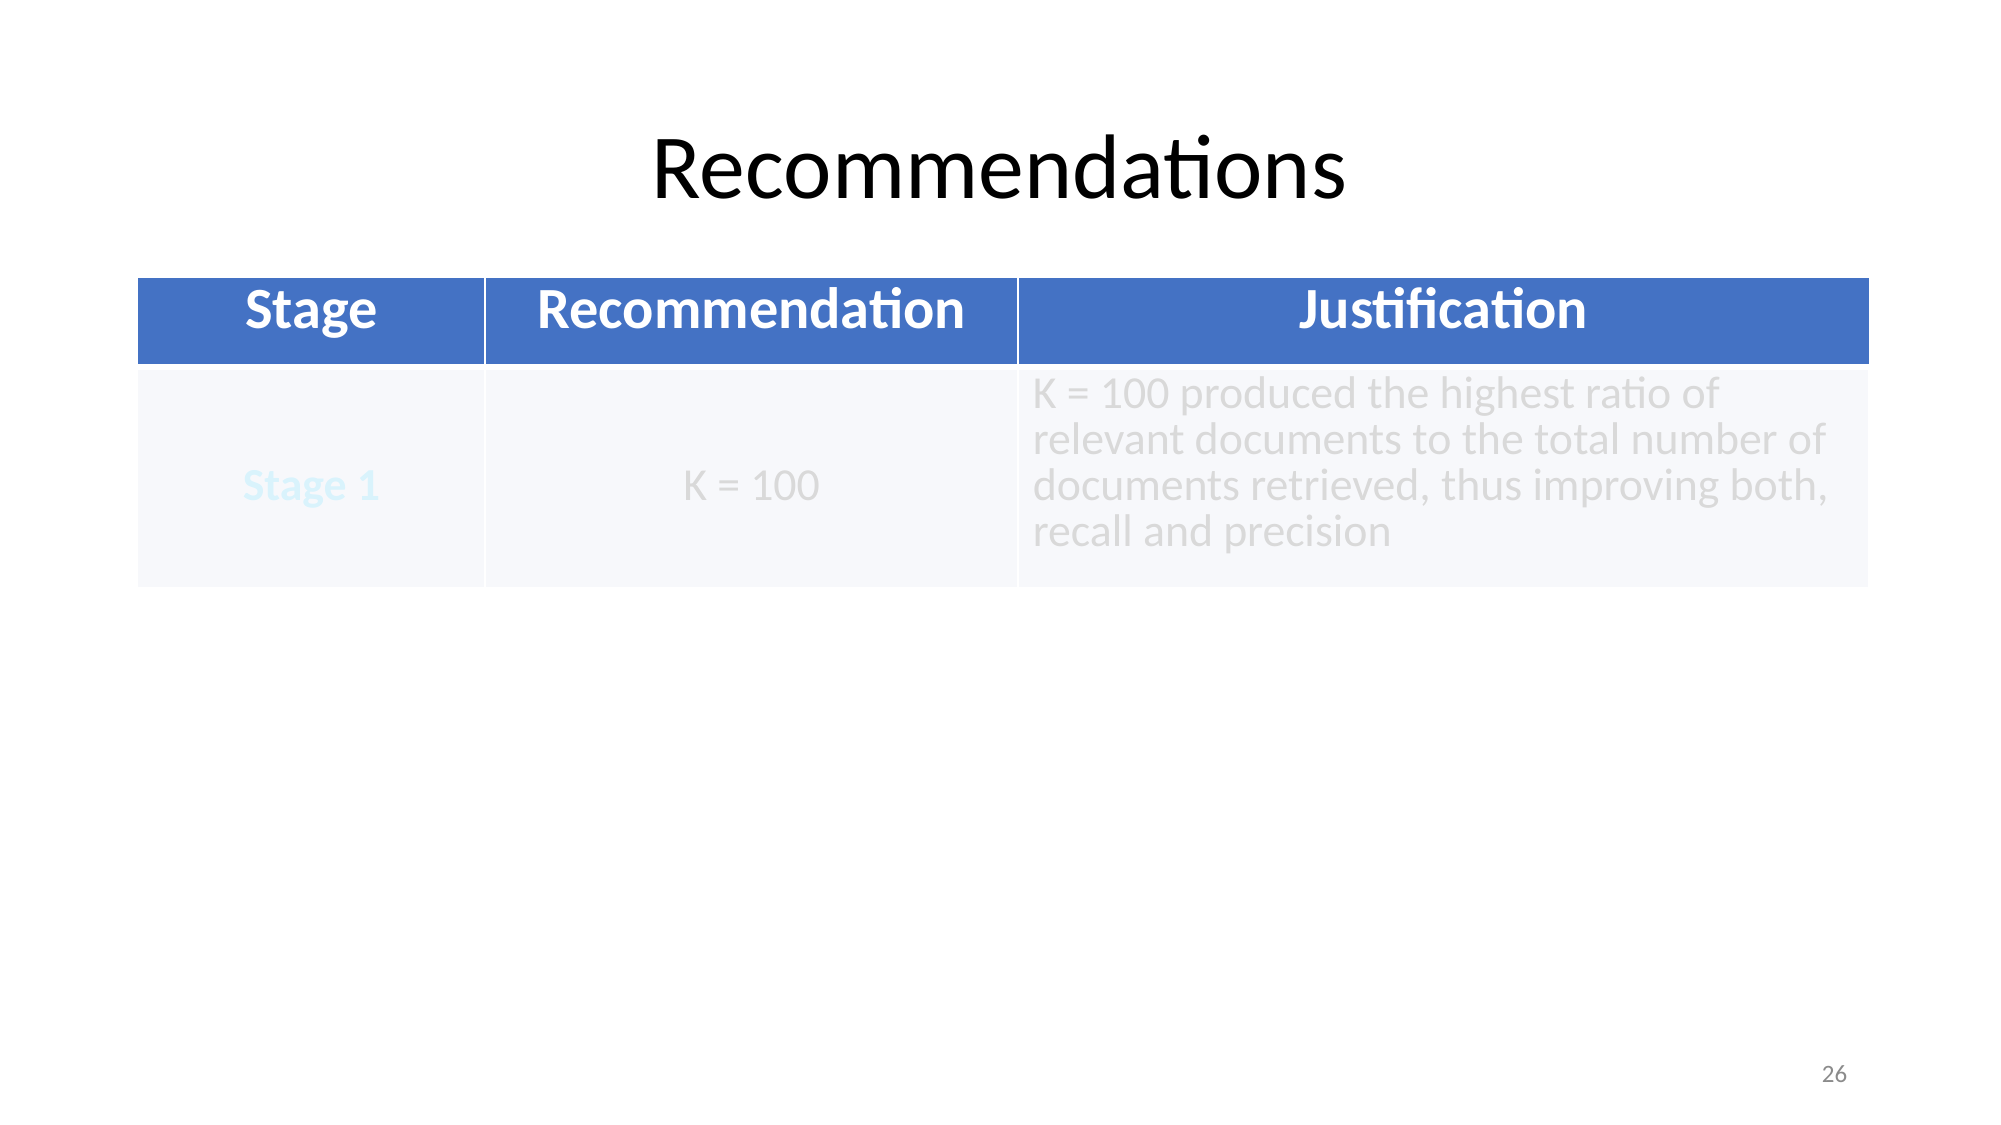

# Recommendations
| Stage | Recommendation | Justification |
| --- | --- | --- |
| Stage 1 | K = 100 | K = 100 produced the highest ratio of relevant documents to the total number of documents retrieved, thus improving both, recall and precision |

26